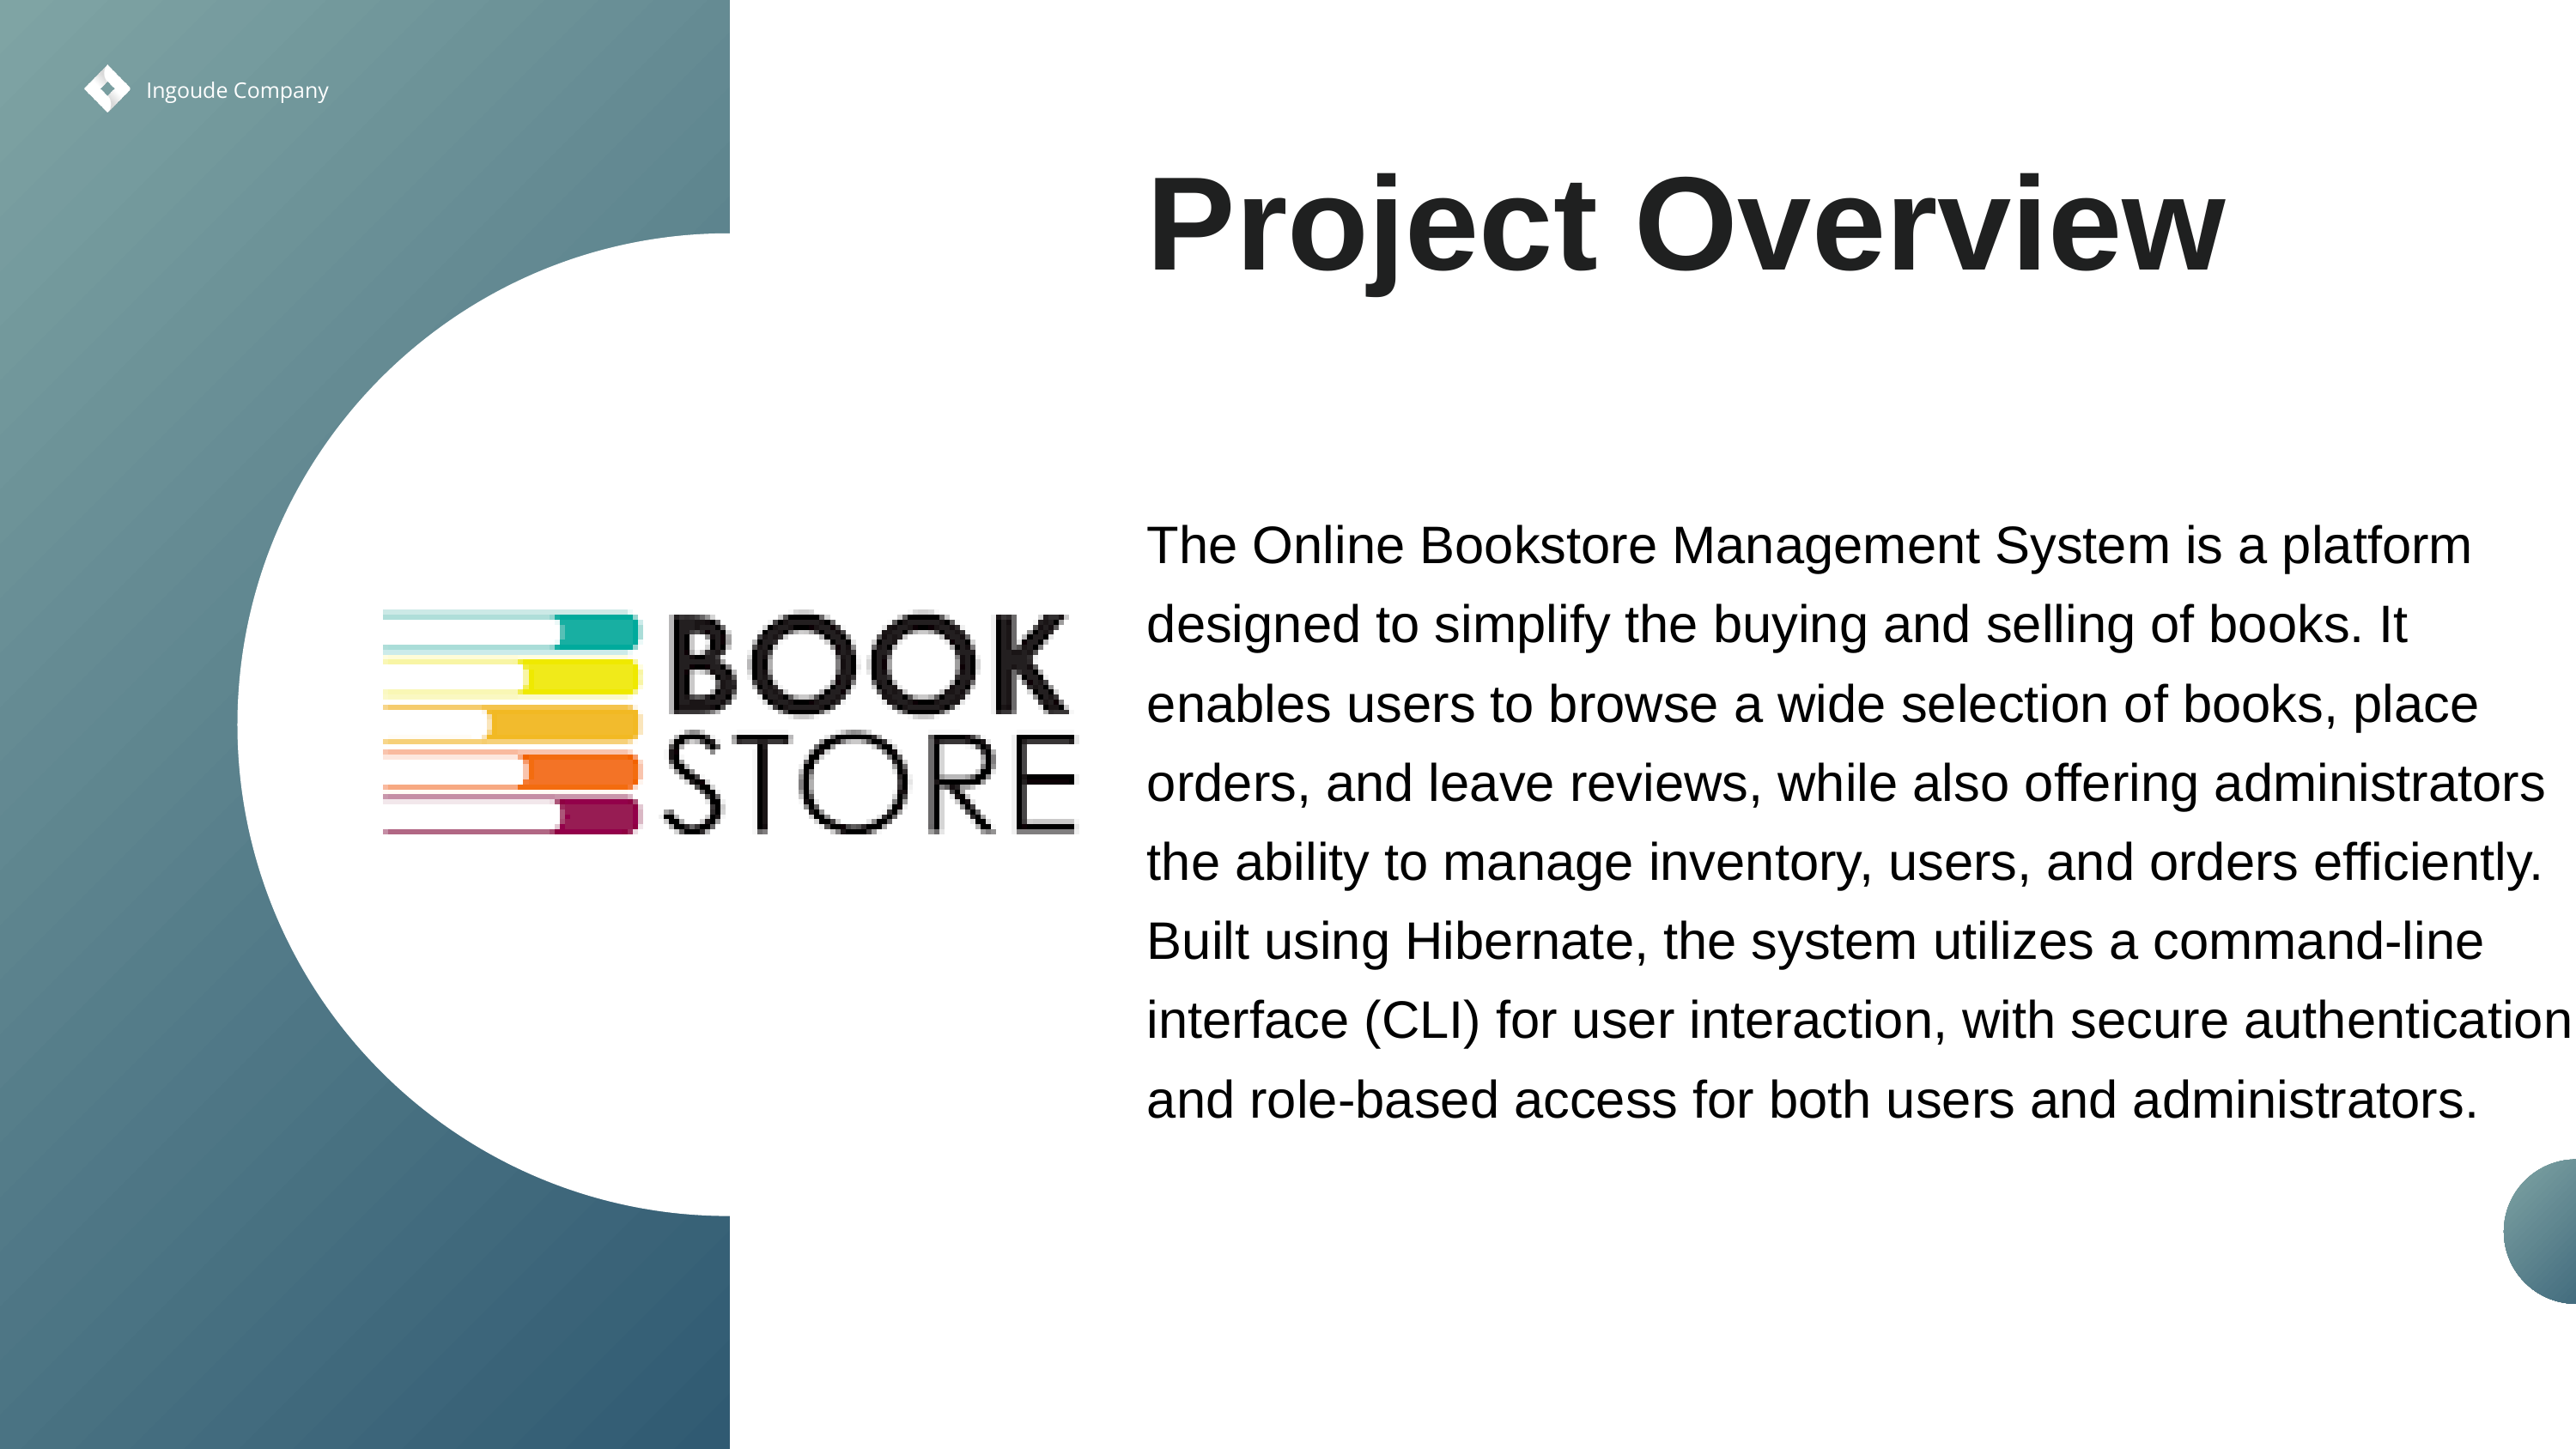

Ingoude Company
Project Overview

The Online Bookstore Management System is a platform designed to simplify the buying and selling of books. It enables users to browse a wide selection of books, place orders, and leave reviews, while also offering administrators the ability to manage inventory, users, and orders efficiently. Built using Hibernate, the system utilizes a command-line interface (CLI) for user interaction, with secure authentication and role-based access for both users and administrators.